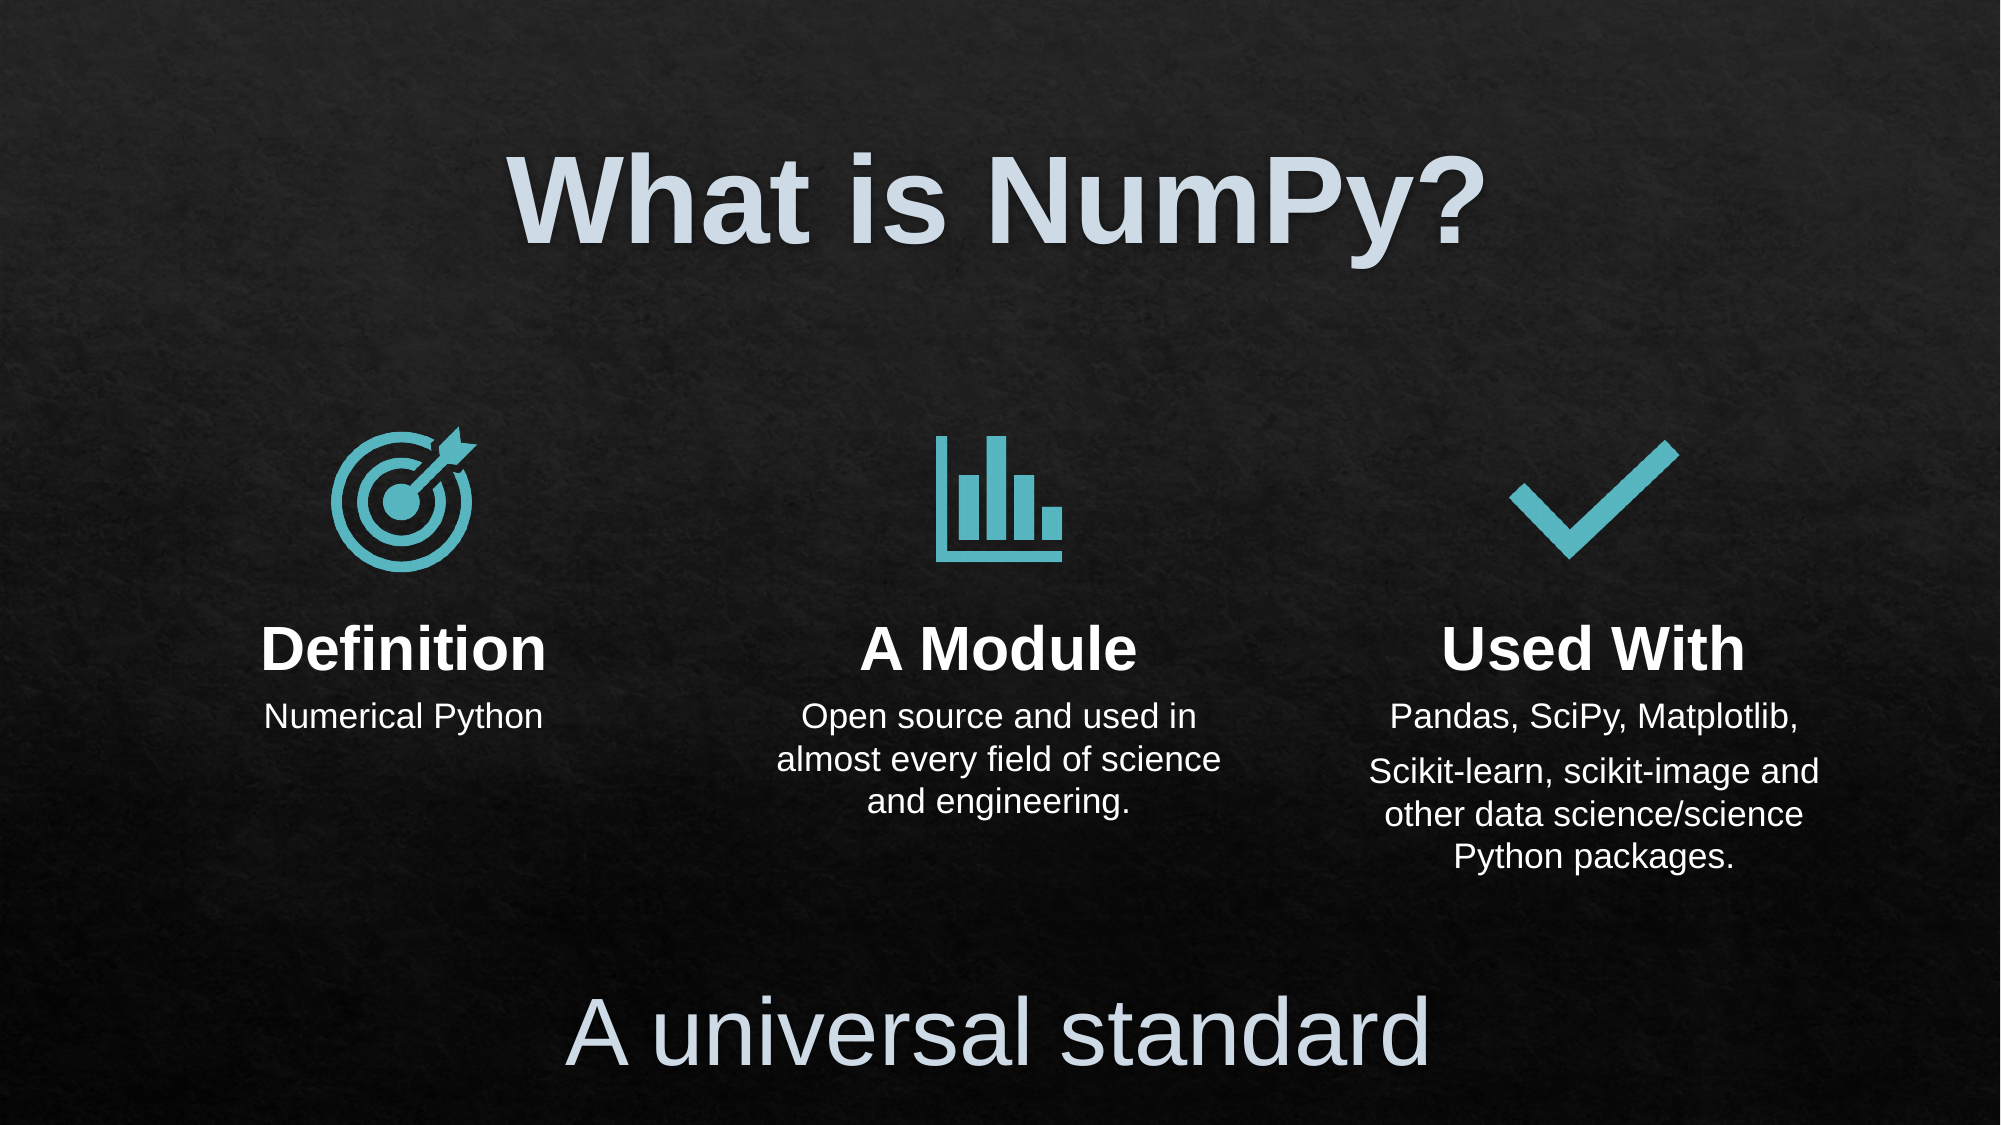

# What is NumPy?
Definition
Numerical Python
A Module
Open source and used in almost every field of science and engineering.
Used With
Pandas, SciPy, Matplotlib,
Scikit-learn, scikit-image and other data science/science Python packages.
A universal standard